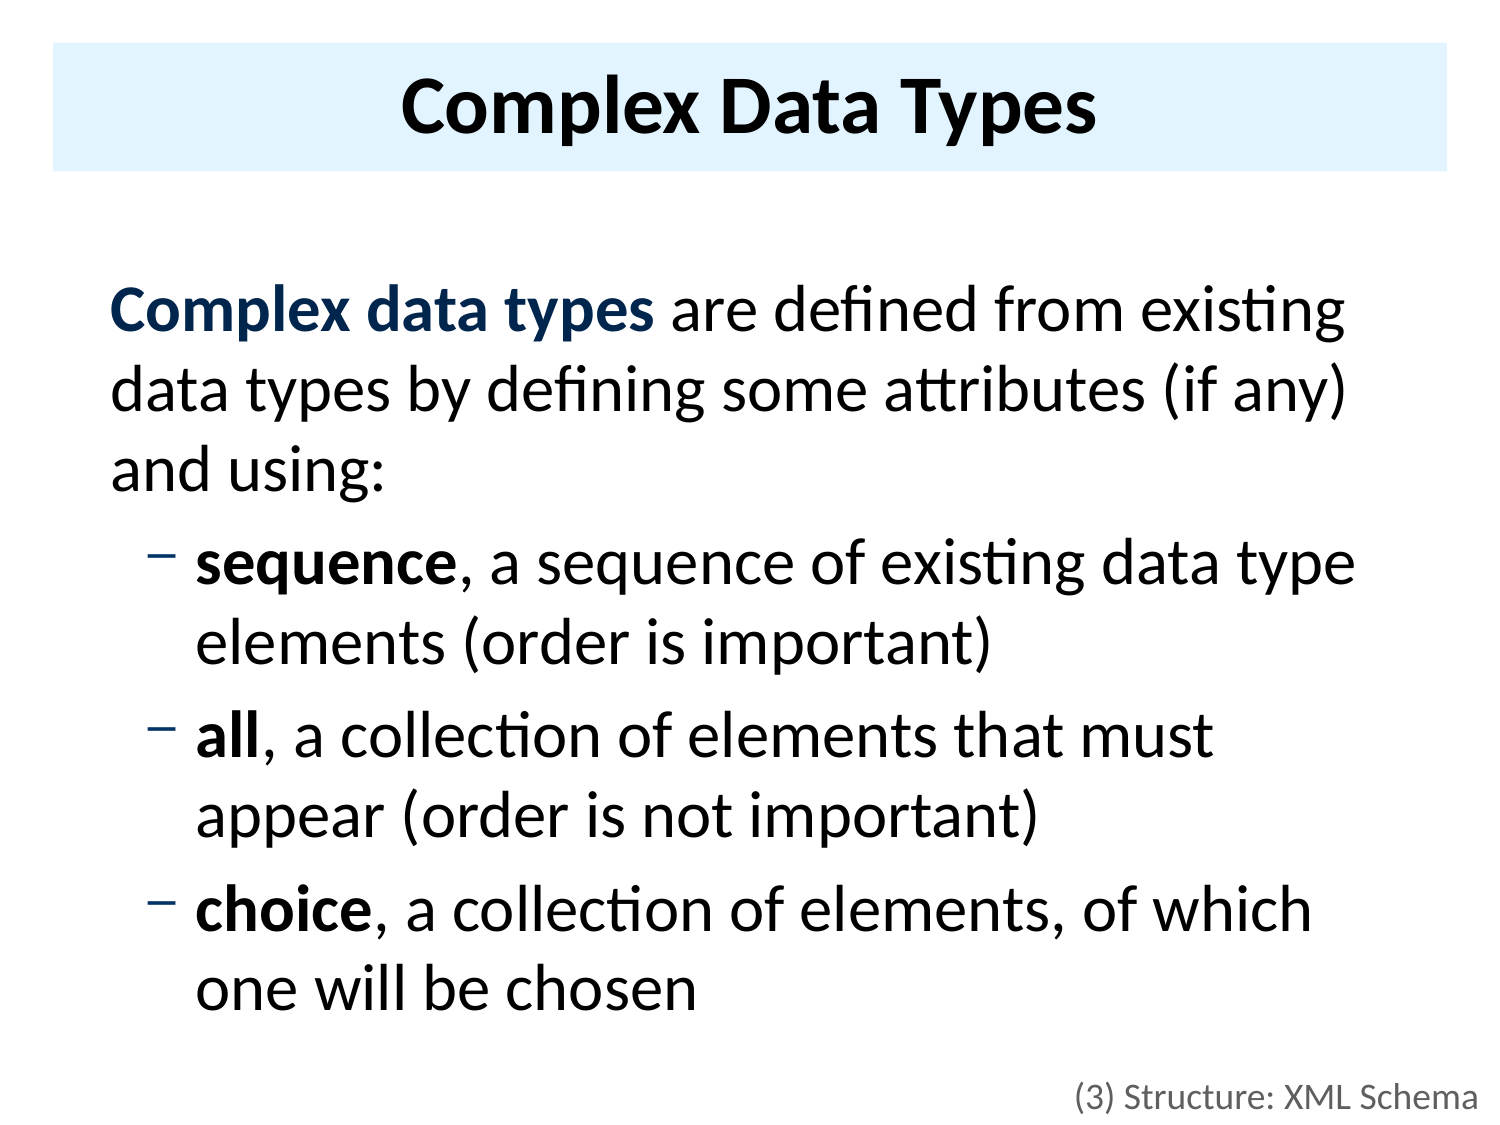

# Complex Data Types
Complex data types are defined from existing data types by defining some attributes (if any) and using:
sequence, a sequence of existing data type elements (order is important)
all, a collection of elements that must appear (order is not important)
choice, a collection of elements, of which one will be chosen
(3) Structure: XML Schema